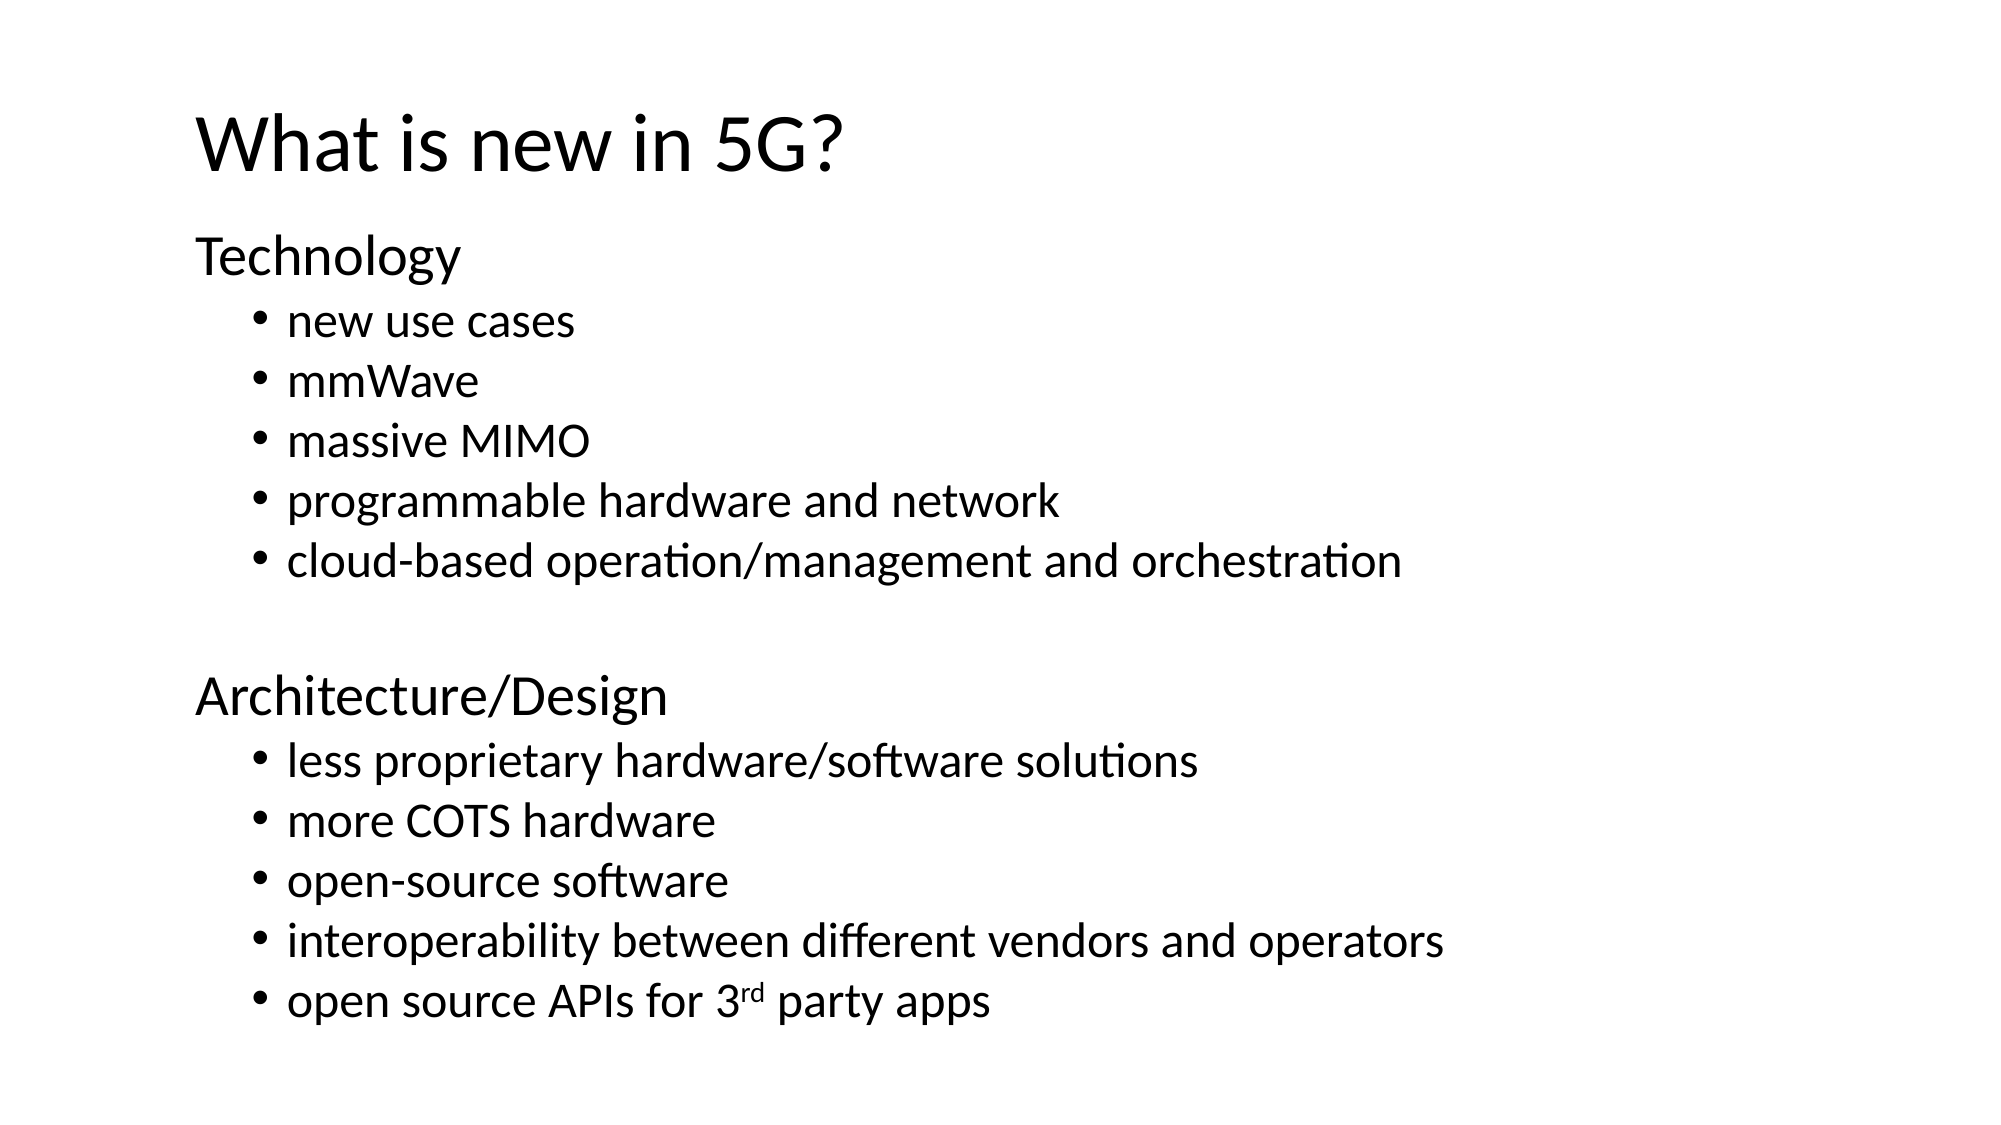

# What is new in 5G?
Technology
new use cases
mmWave
massive MIMO
programmable hardware and network
cloud-based operation/management and orchestration

Architecture/Design
less proprietary hardware/software solutions
more COTS hardware
open-source software
interoperability between different vendors and operators
open source APIs for 3rd party apps
Nishant Budhdev
79